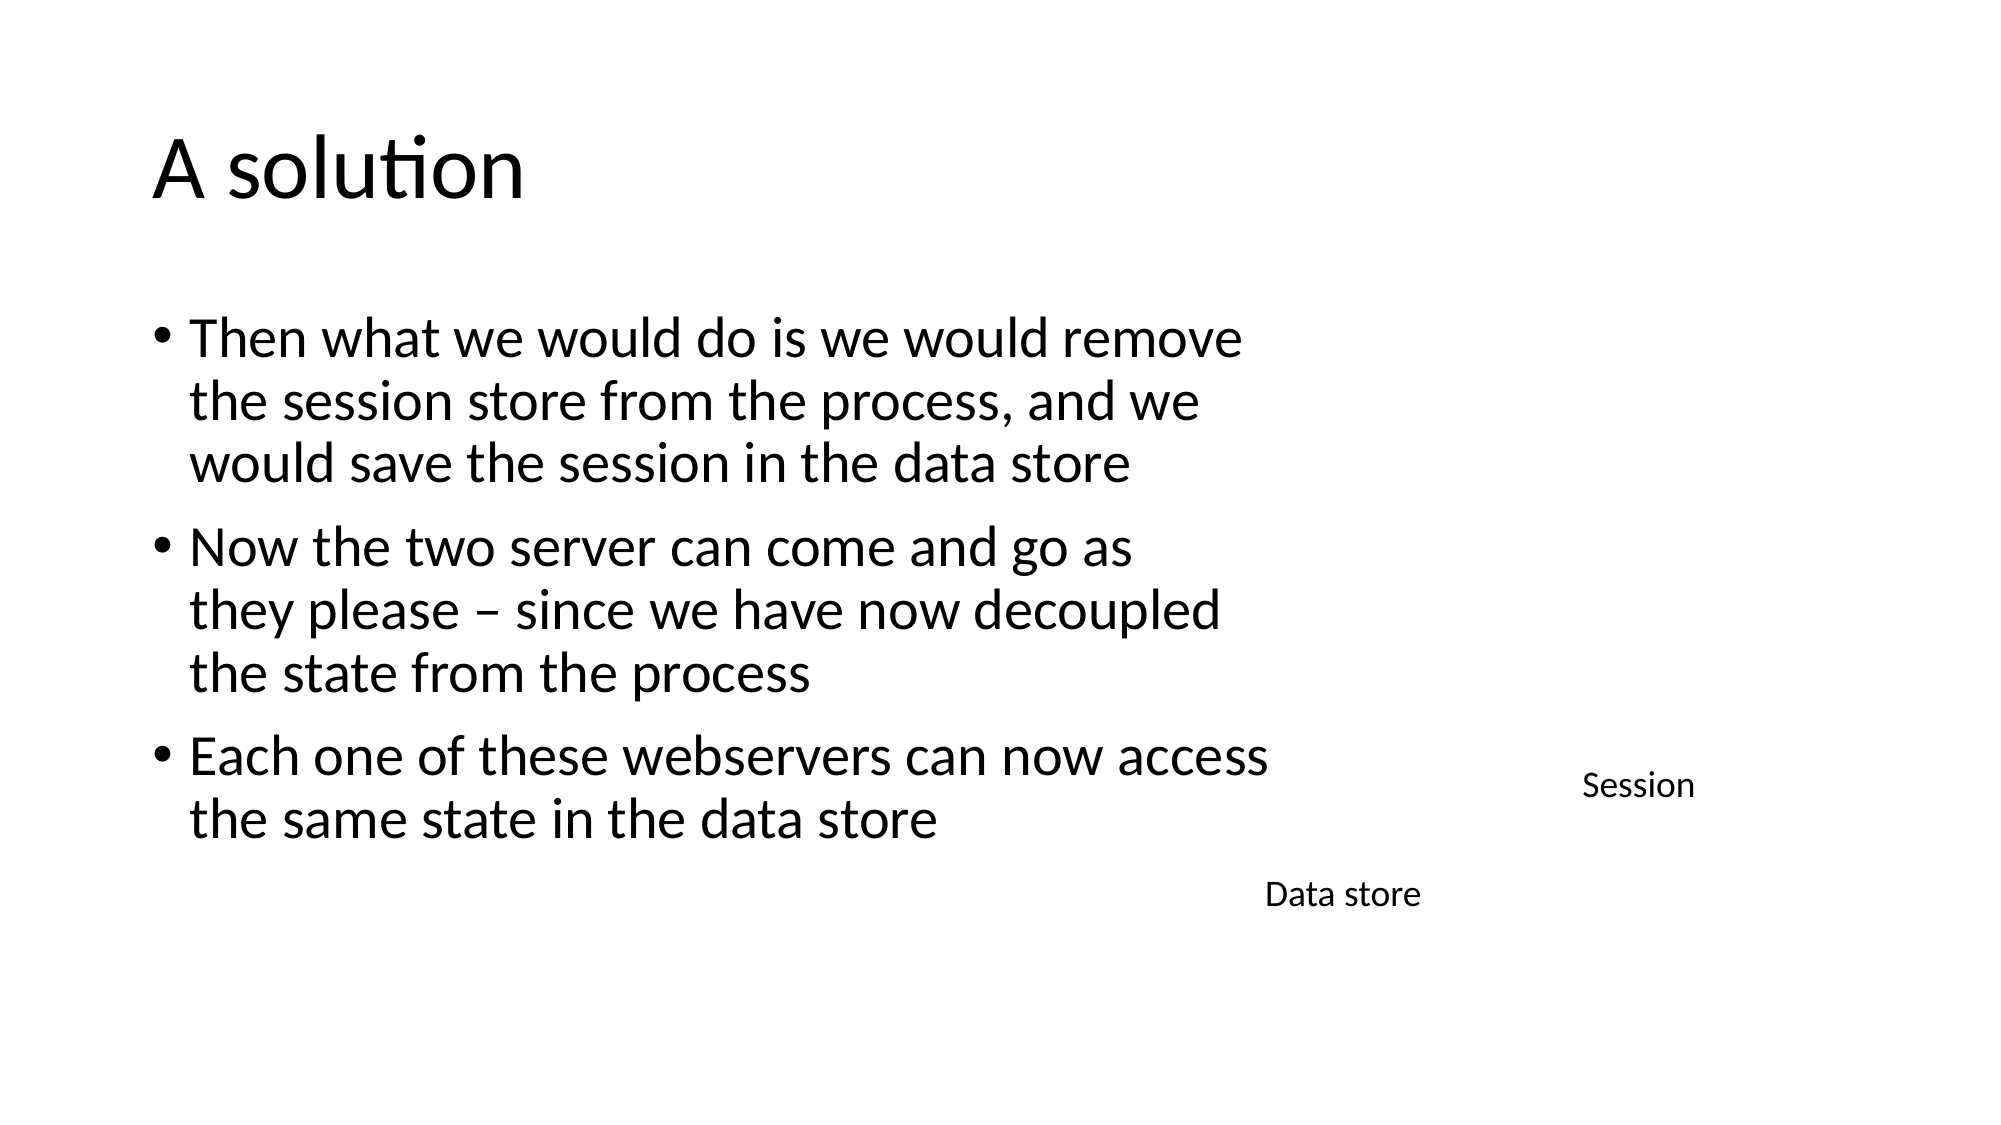

# A solution
Then what we would do is we would remove
the session store from the process, and we
would save the session in the data store
Now the two server can come and go as
they please – since we have now decoupled
the state from the process
Each one of these webservers can now access
the same state in the data store
Session
Data store